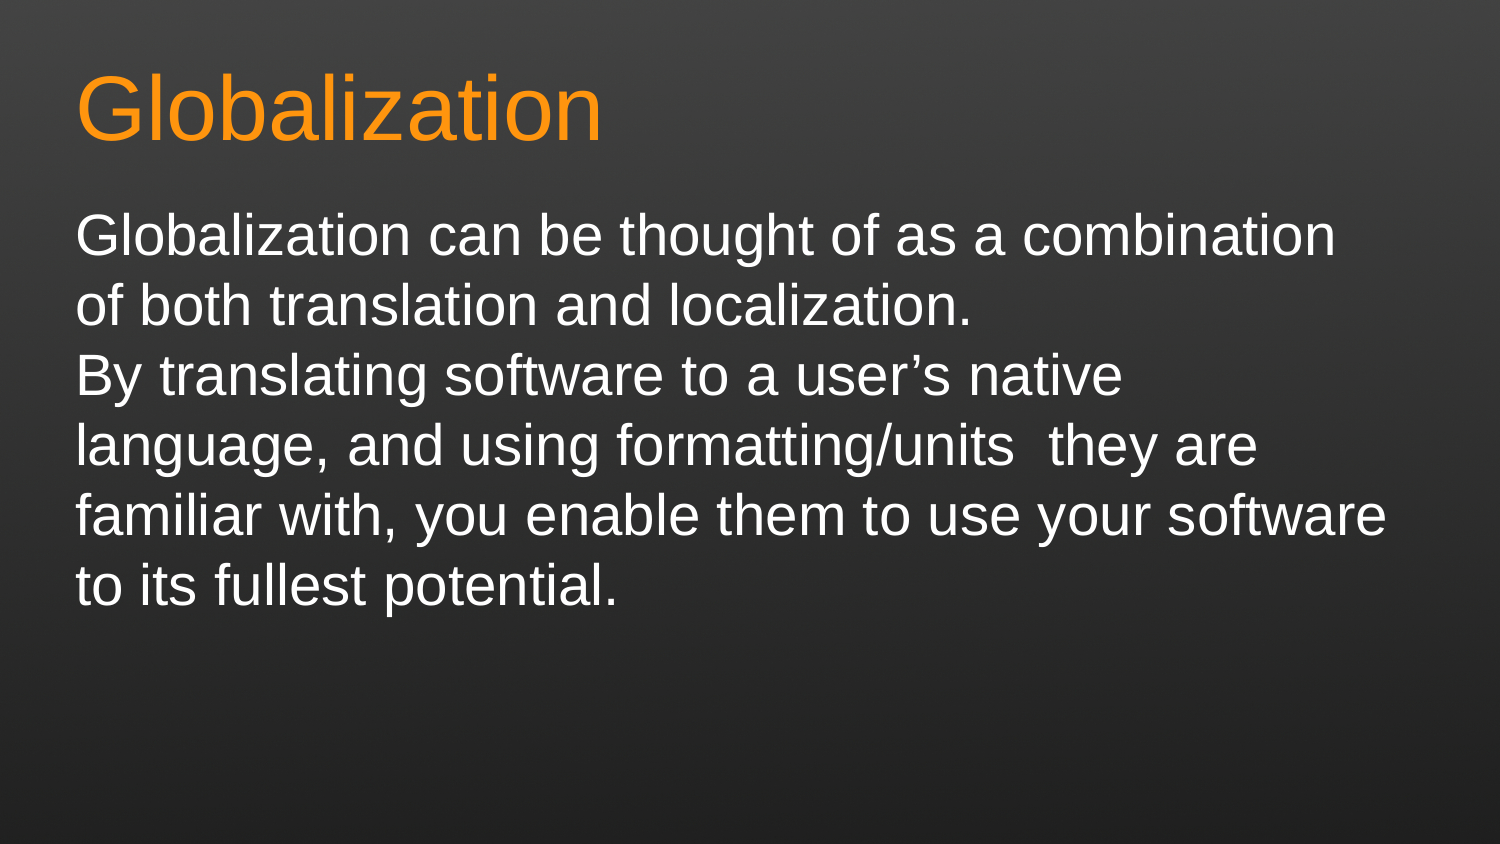

Globalization
Globalization can be thought of as a combination of both translation and localization.
By translating software to a user’s native language, and using formatting/units  they are familiar with, you enable them to use your software to its fullest potential.